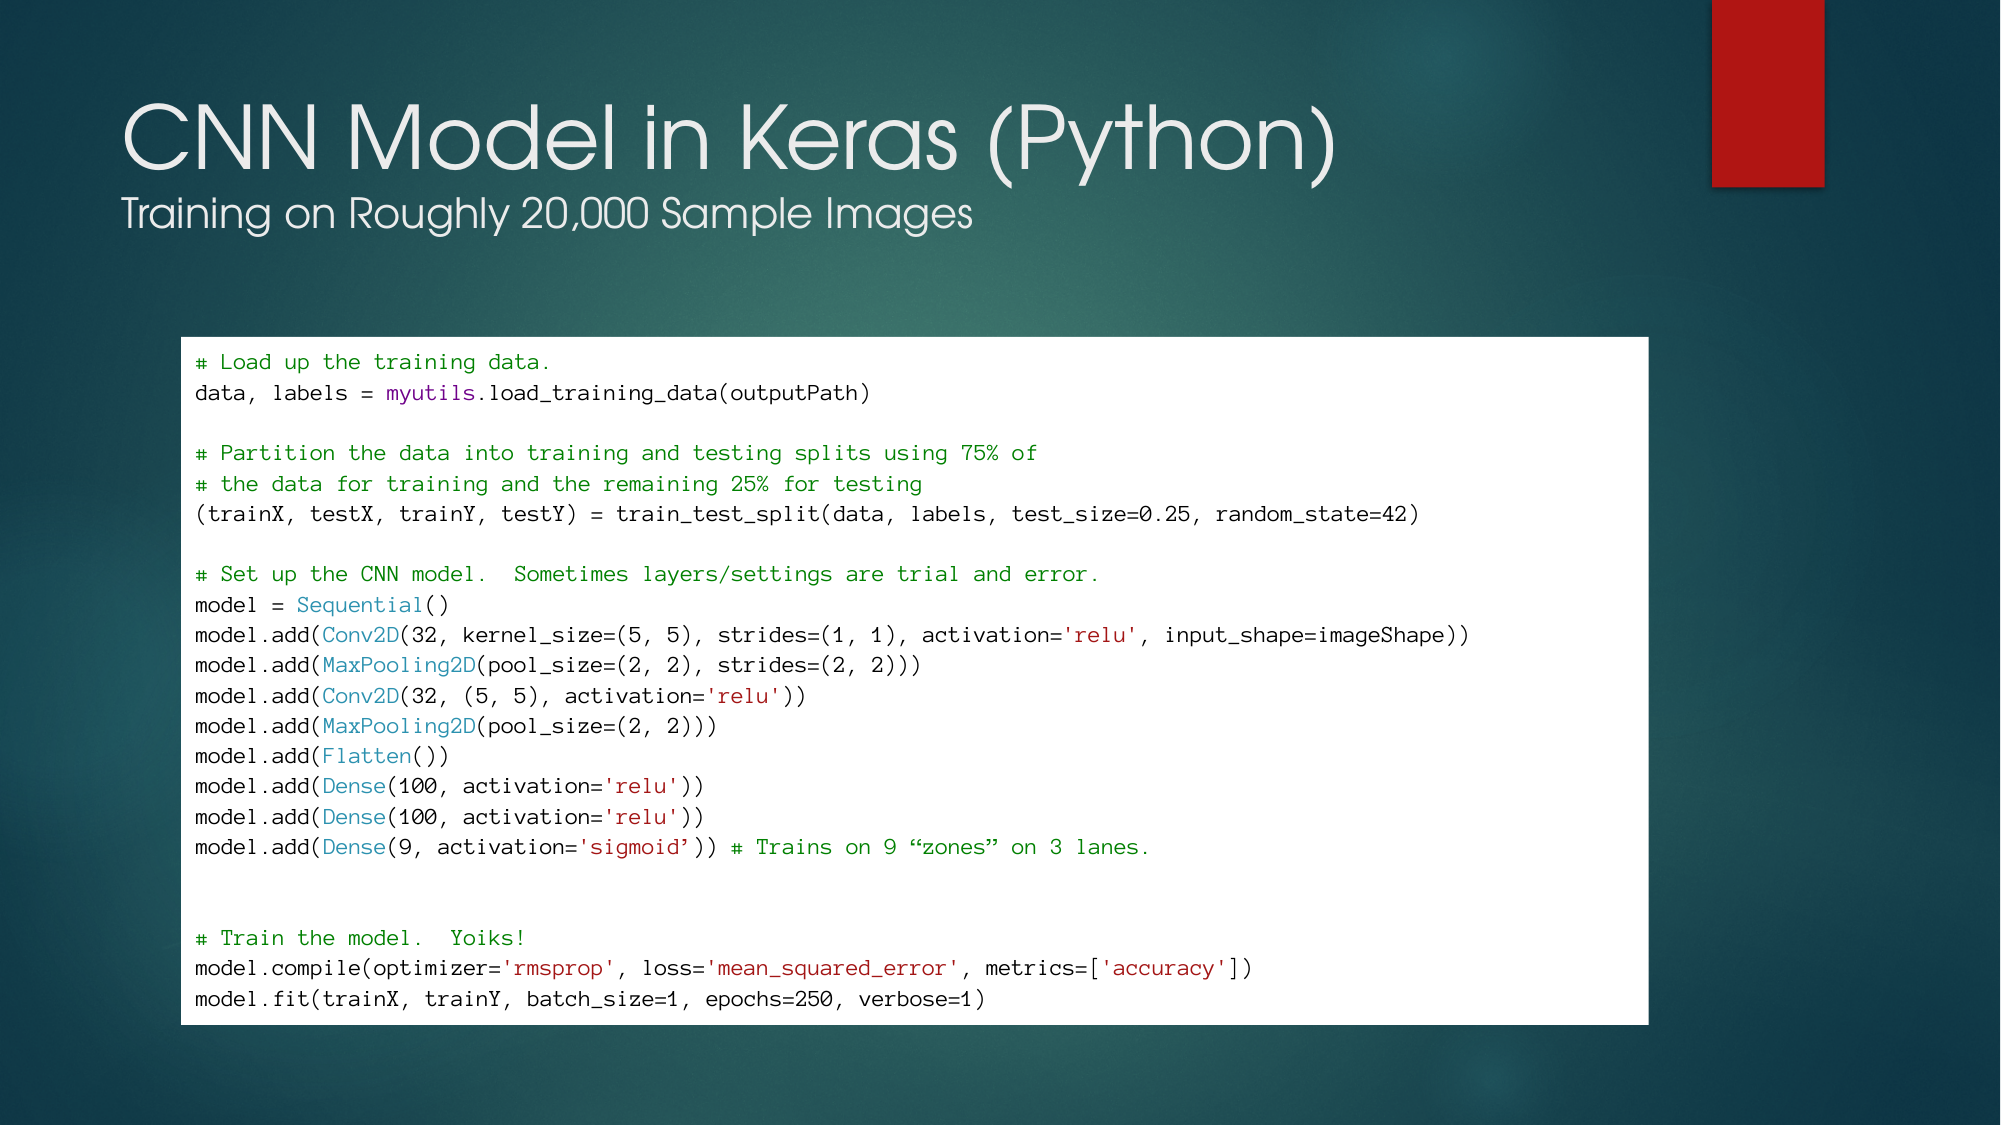

# CNN Model in Keras (Python) Training on Roughly 20,000 Sample Images
# Load up the training data.
data, labels = myutils.load_training_data(outputPath)

# Partition the data into training and testing splits using 75% of
# the data for training and the remaining 25% for testing
(trainX, testX, trainY, testY) = train_test_split(data, labels, test_size=0.25, random_state=42)

# Set up the CNN model.  Sometimes layers/settings are trial and error.
model = Sequential()
model.add(Conv2D(32, kernel_size=(5, 5), strides=(1, 1), activation='relu', input_shape=imageShape))
model.add(MaxPooling2D(pool_size=(2, 2), strides=(2, 2)))
model.add(Conv2D(32, (5, 5), activation='relu'))
model.add(MaxPooling2D(pool_size=(2, 2)))
model.add(Flatten())
model.add(Dense(100, activation='relu'))
model.add(Dense(100, activation='relu'))
model.add(Dense(9, activation='sigmoid’)) # Trains on 9 “zones” on 3 lanes.

# Train the model.  Yoiks!
model.compile(optimizer='rmsprop', loss='mean_squared_error', metrics=['accuracy'])
model.fit(trainX, trainY, batch_size=1, epochs=250, verbose=1)